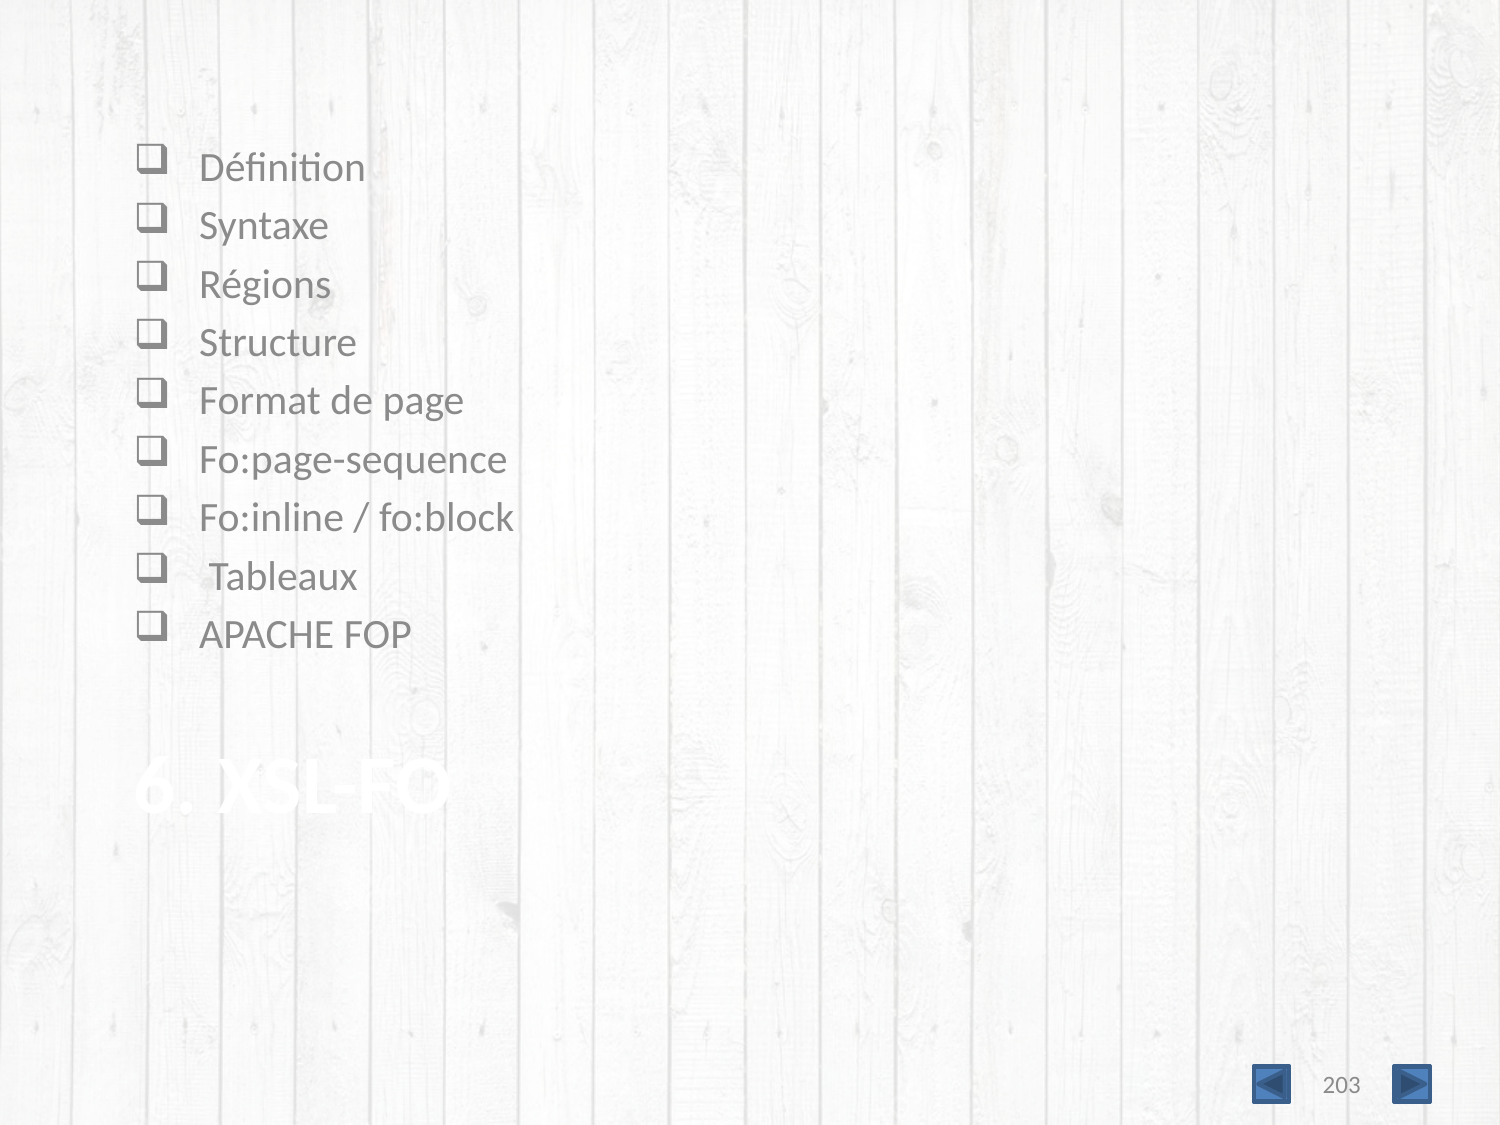

Définition
Syntaxe
Régions
Structure
Format de page
Fo:page-sequence
Fo:inline / fo:block
 Tableaux
APACHE FOP

# XSL-FO

203